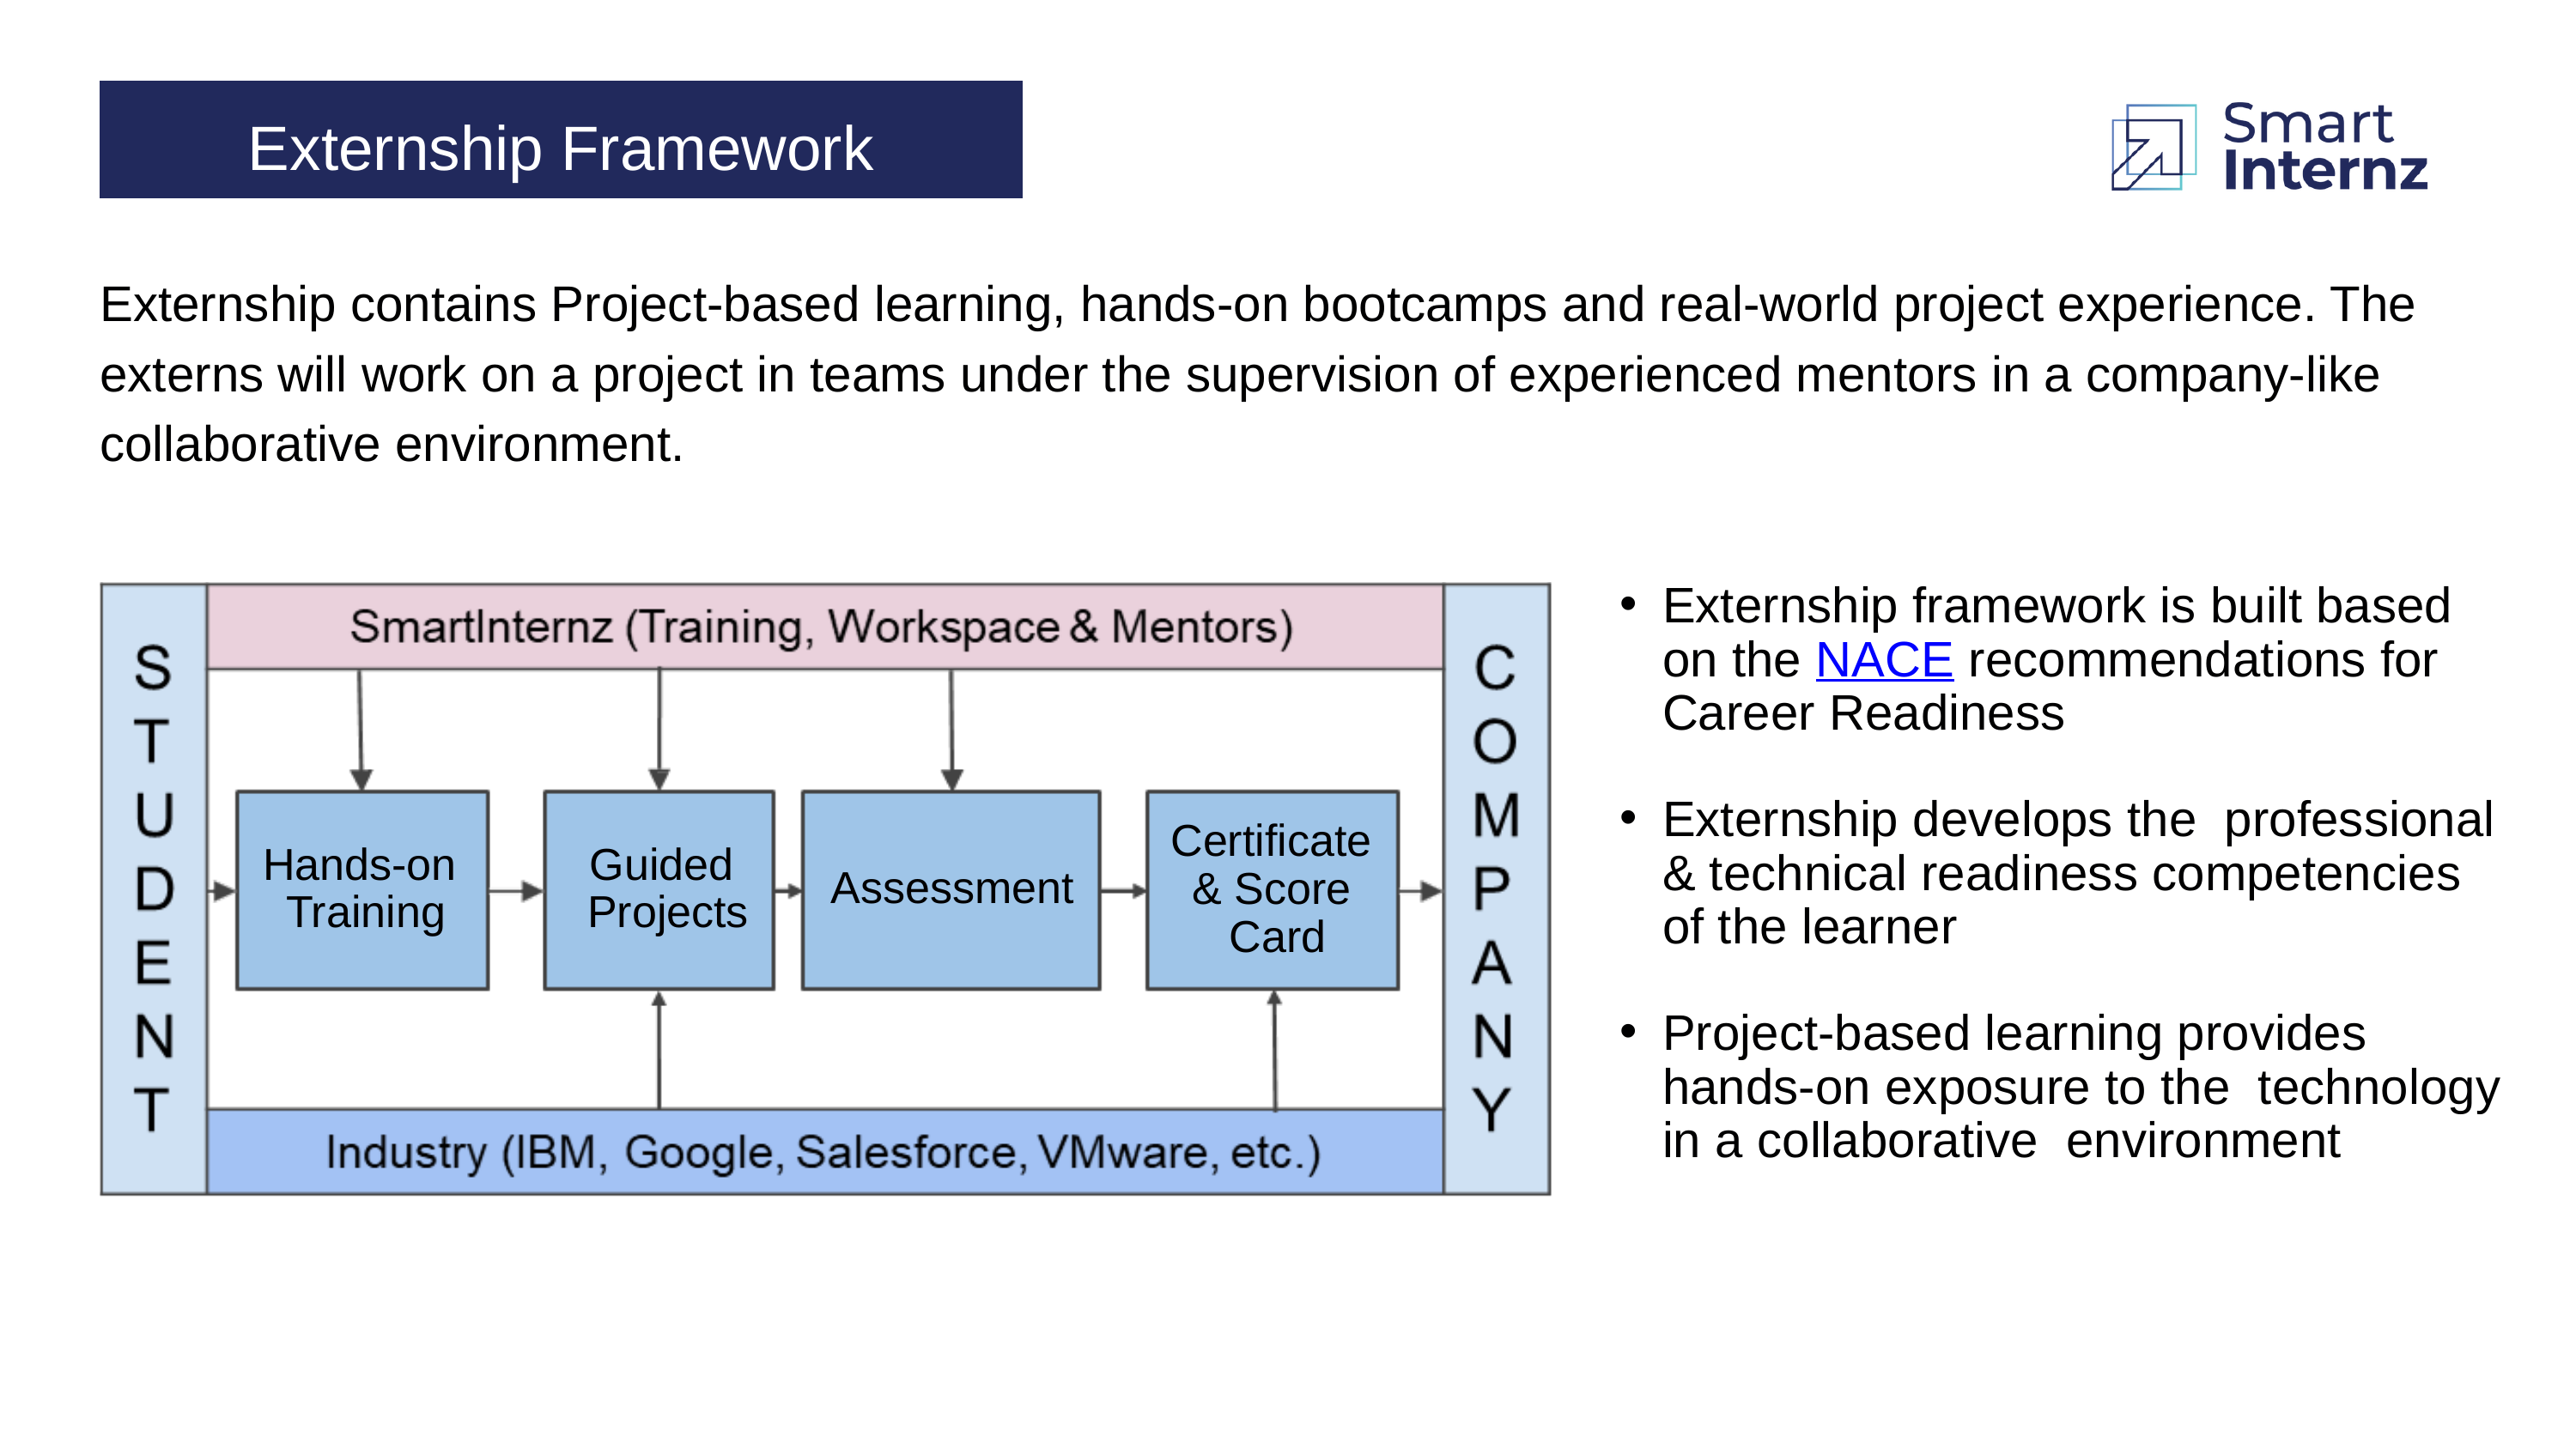

Externship Framework

Externship contains Project-based learning, hands-on bootcamps and real-world project experience. The externs will work on a project in teams under the supervision of experienced mentors in a company-like collaborative environment.

Externship framework is built based  on the NACE recommendations for  Career Readiness

Externship develops the  professional & technical readiness competencies of the learner

Project-based learning provides hands-on exposure to the  technology in a collaborative  environment

Certificate
& Score
Card
Hands-on
Training
Guided
Projects
Assessment